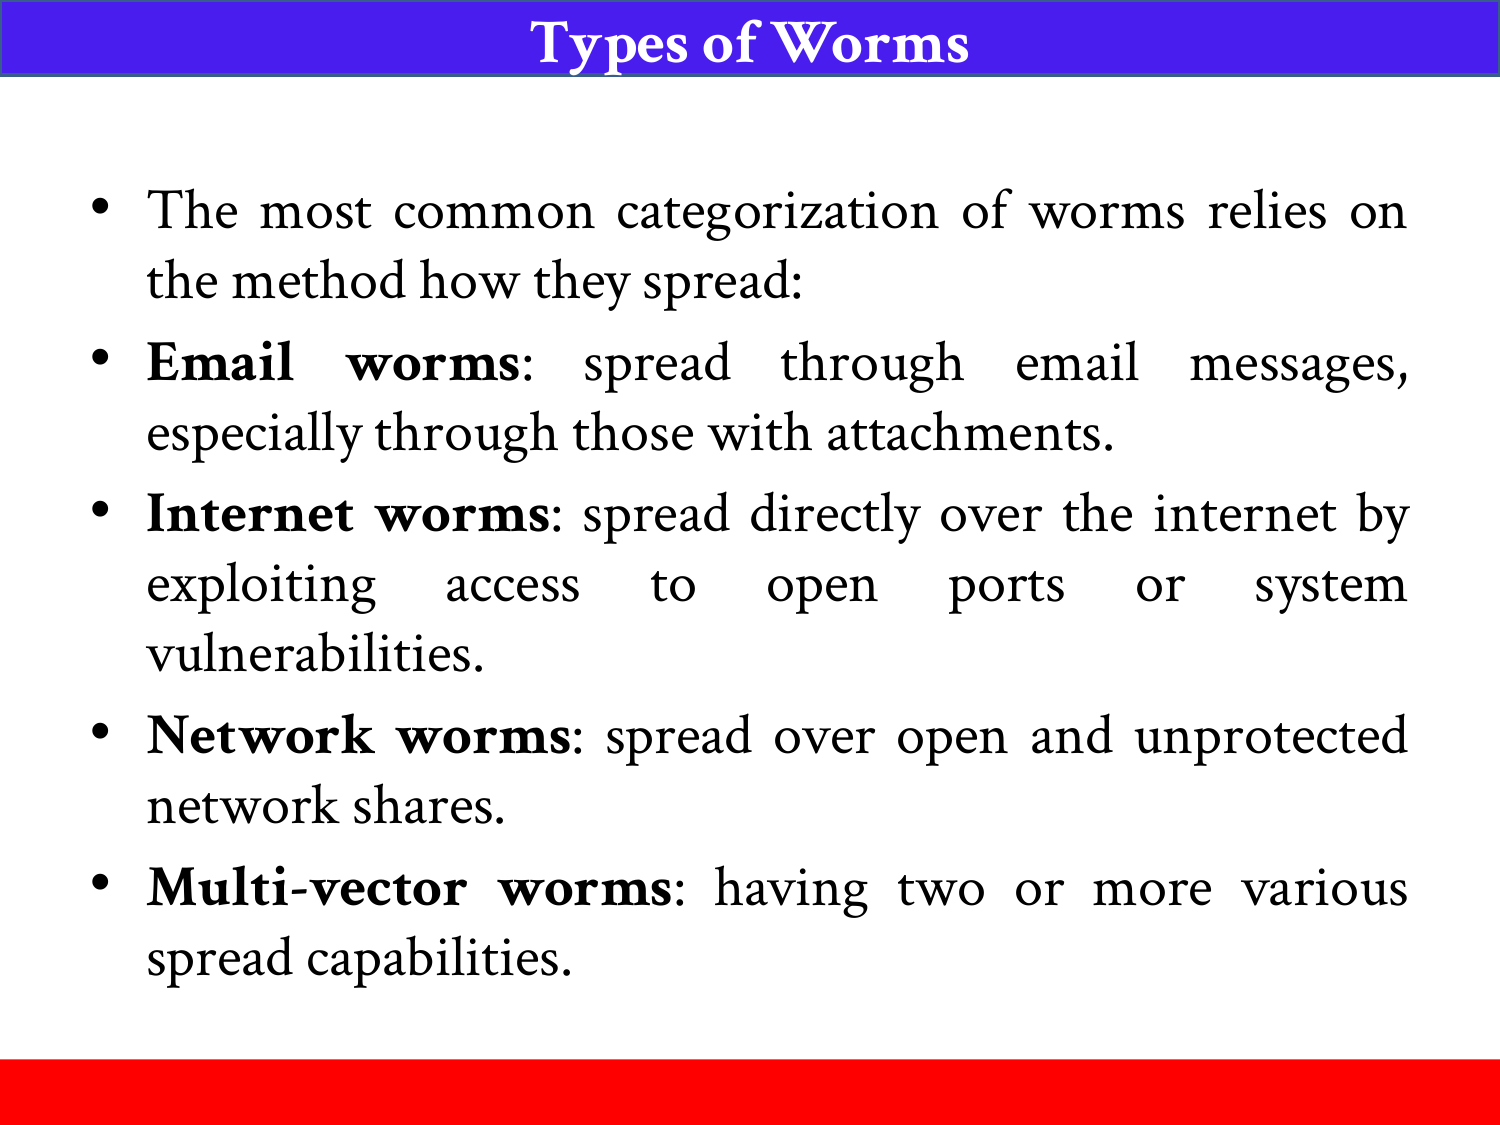

Types of Worms
The most common categorization of worms relies on the method how they spread:
Email worms: spread through email messages, especially through those with attachments.
Internet worms: spread directly over the internet by exploiting access to open ports or system vulnerabilities.
Network worms: spread over open and unprotected network shares.
Multi-vector worms: having two or more various spread capabilities.